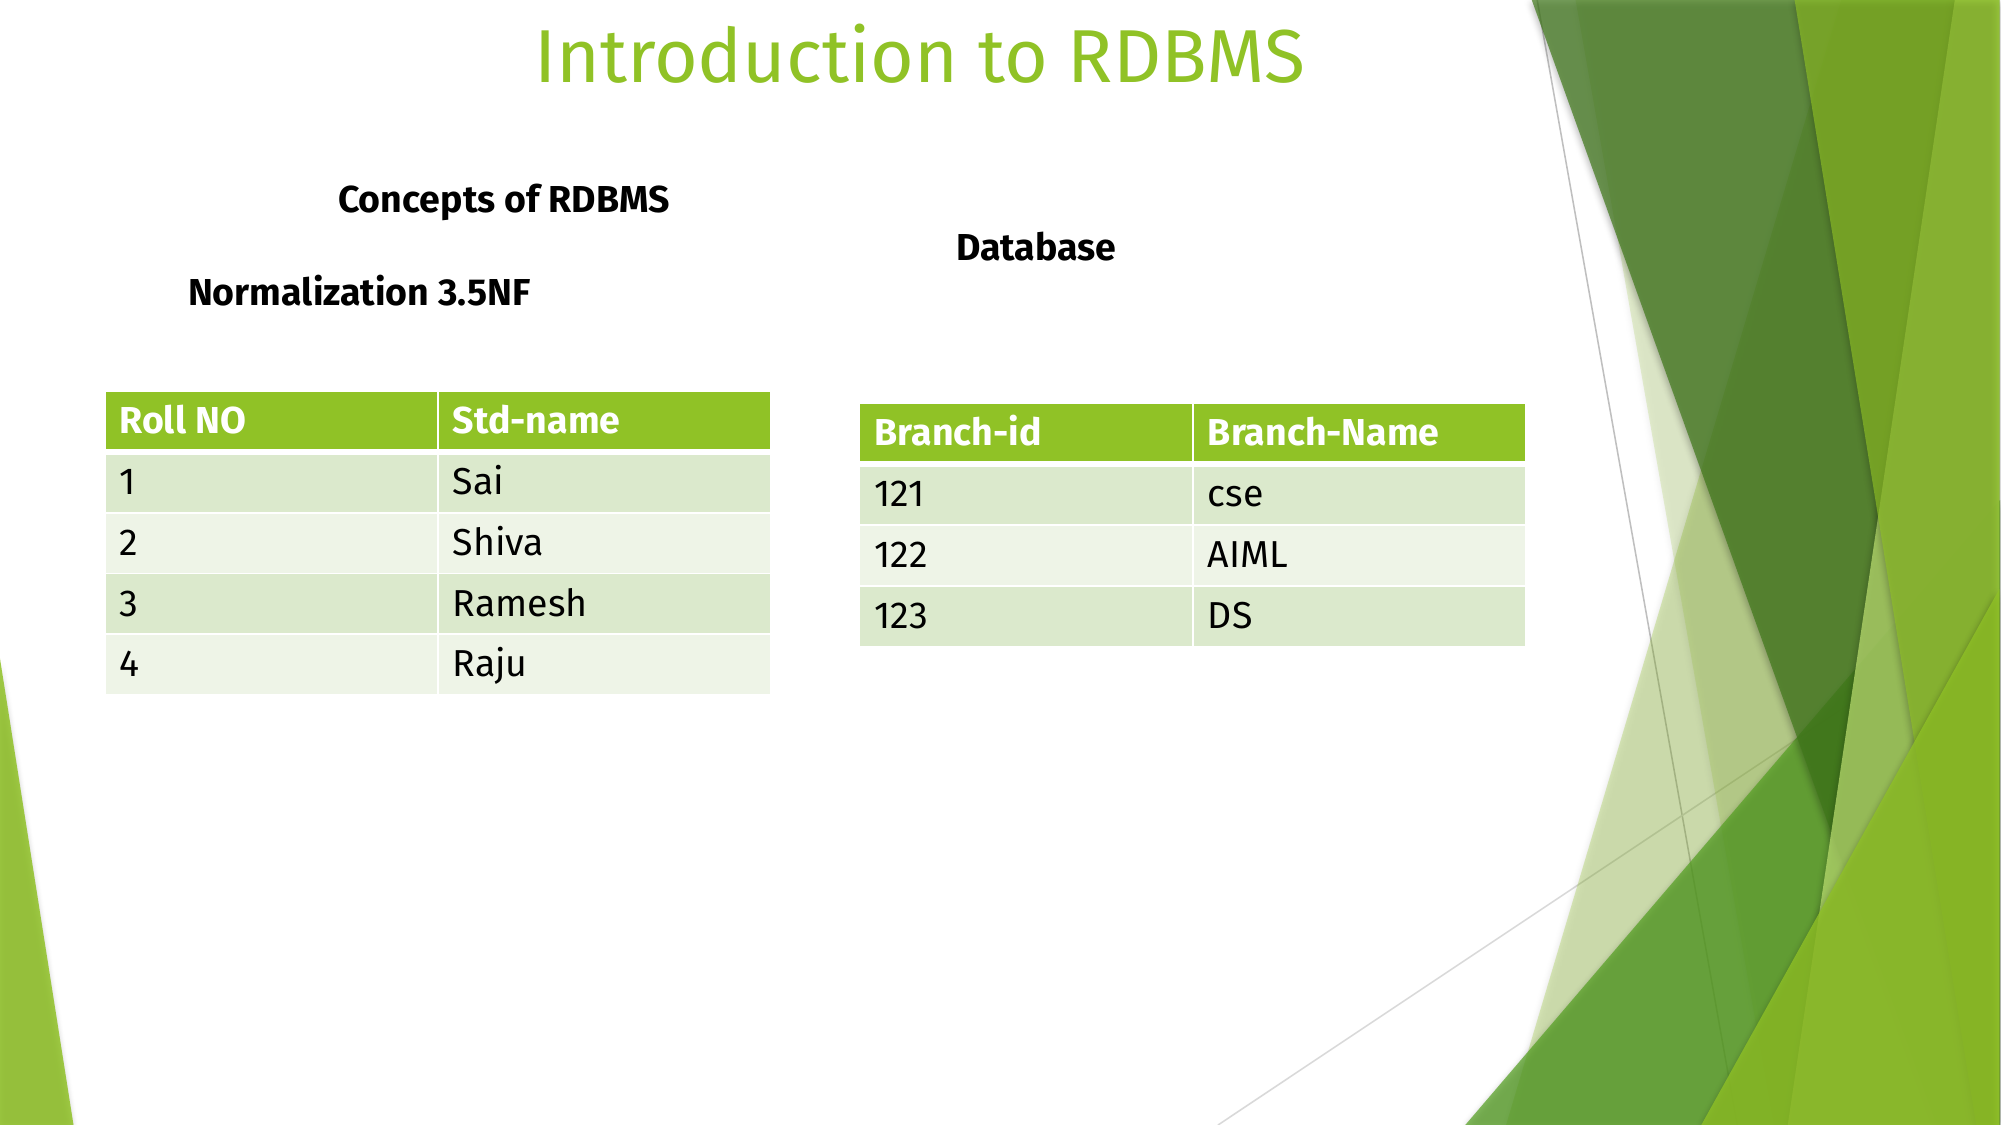

# Introduction to RDBMS
						Concepts of RDBMS

					  Database Normalization 3.5NF
| Roll NO | Std-name |
| --- | --- |
| 1 | Sai |
| 2 | Shiva |
| 3 | Ramesh |
| 4 | Raju |
| Branch-id | Branch-Name |
| --- | --- |
| 121 | cse |
| 122 | AIML |
| 123 | DS |